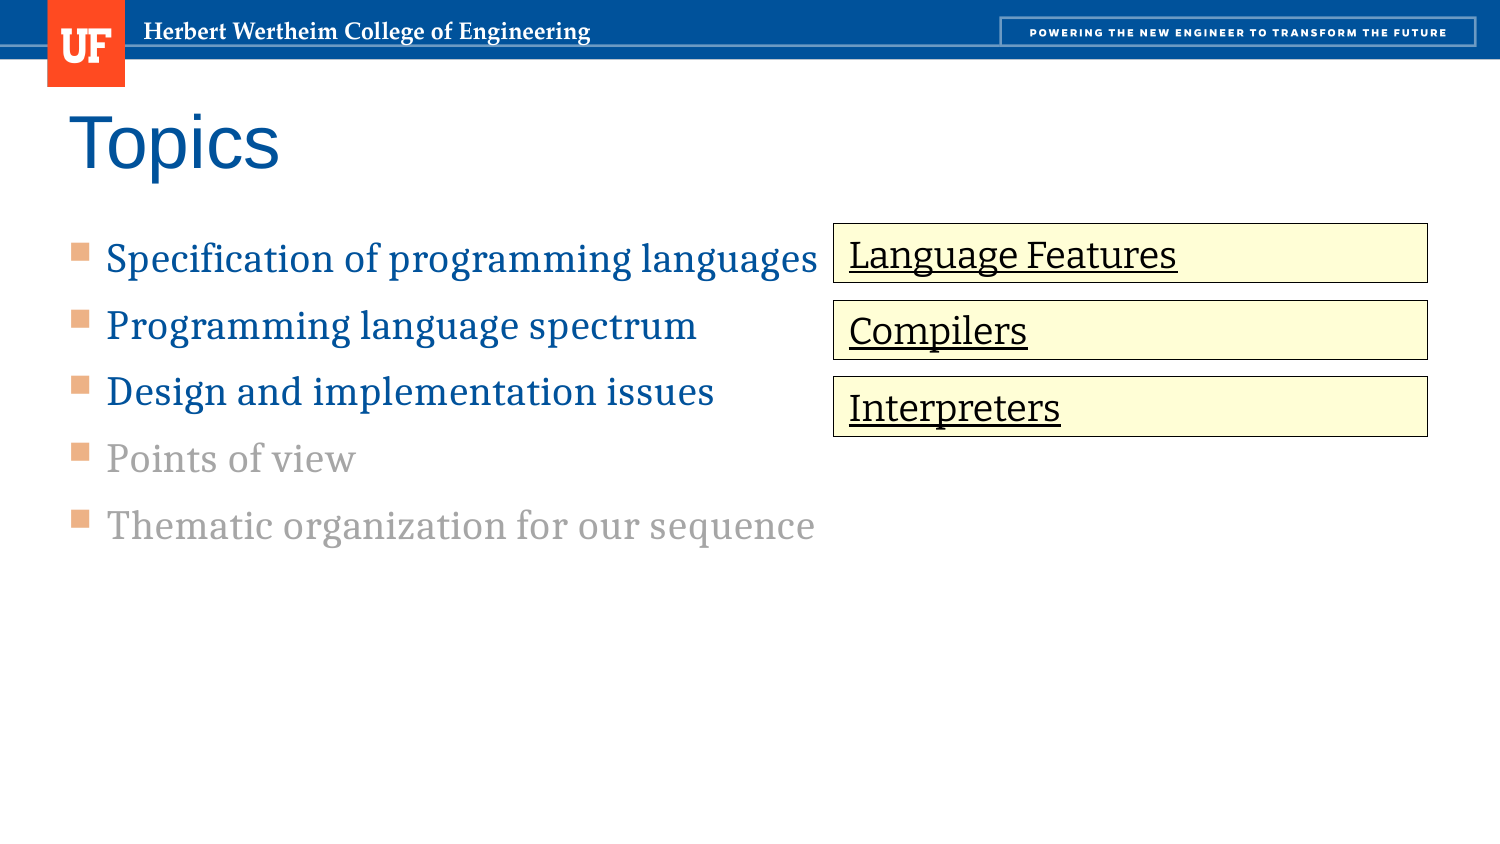

# Topics
Language Features
Specification of programming languages
Programming language spectrum
Design and implementation issues
Points of view
Thematic organization for our sequence
Compilers
Interpreters